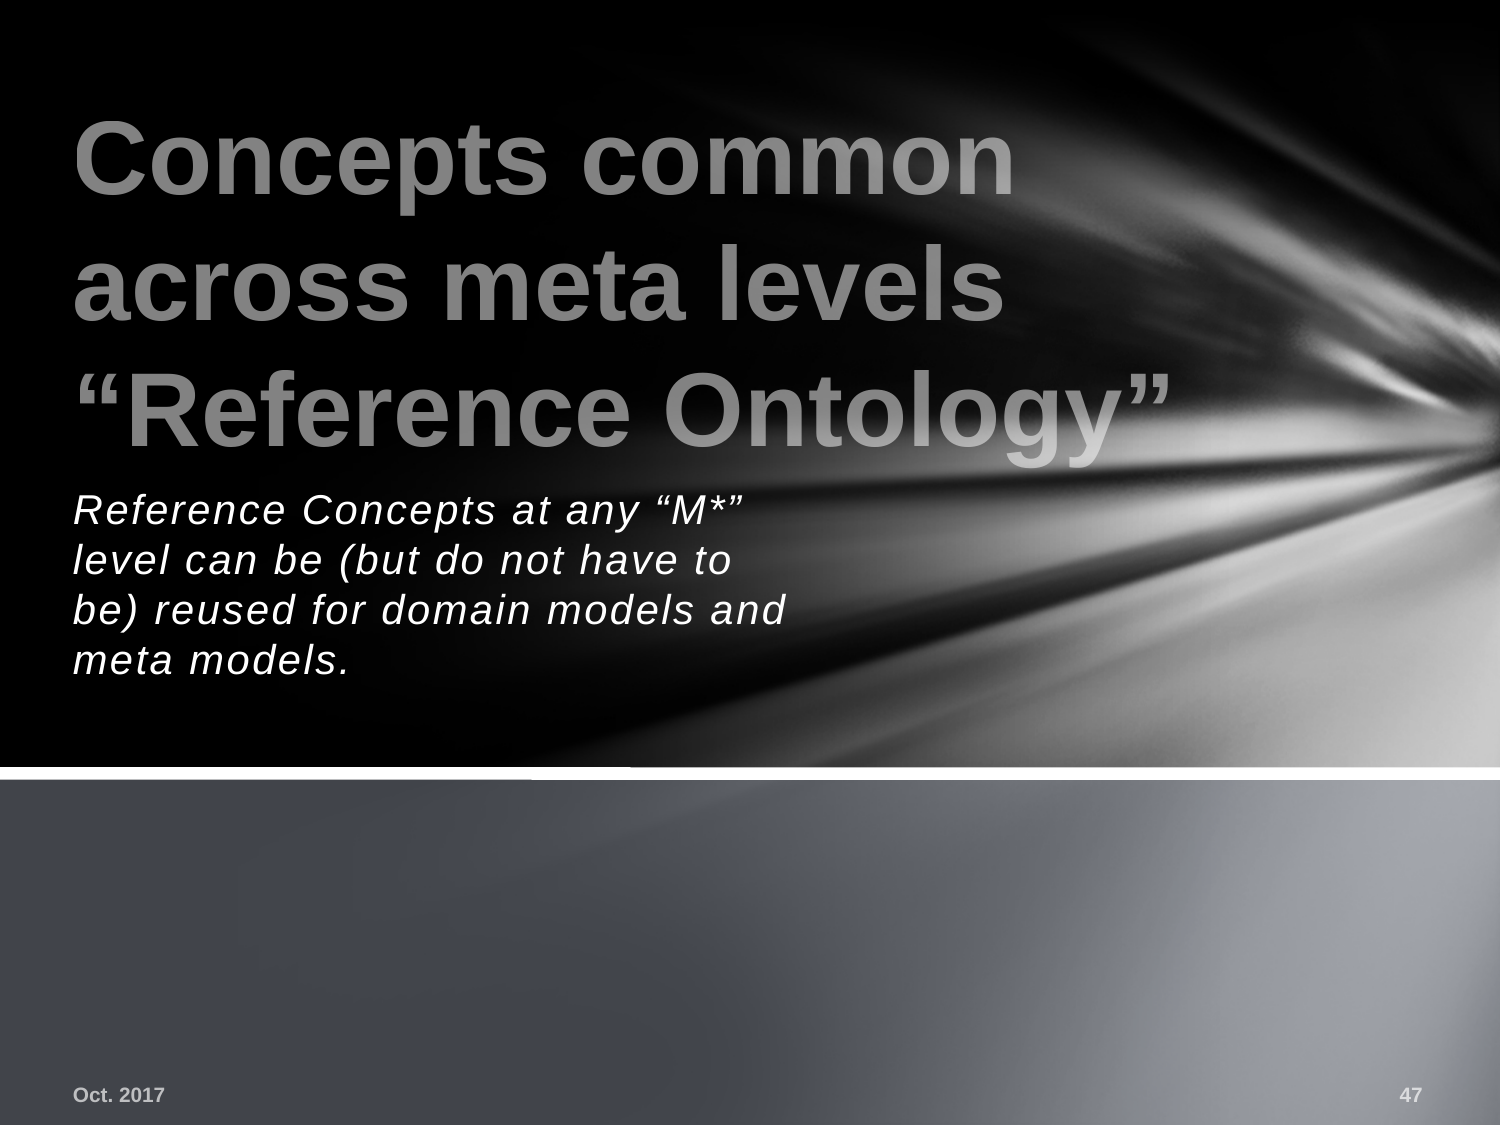

# Concepts common across meta levels “Reference Ontology”
Reference Concepts at any “M*” level can be (but do not have to be) reused for domain models and meta models.

Oct. 2017

47